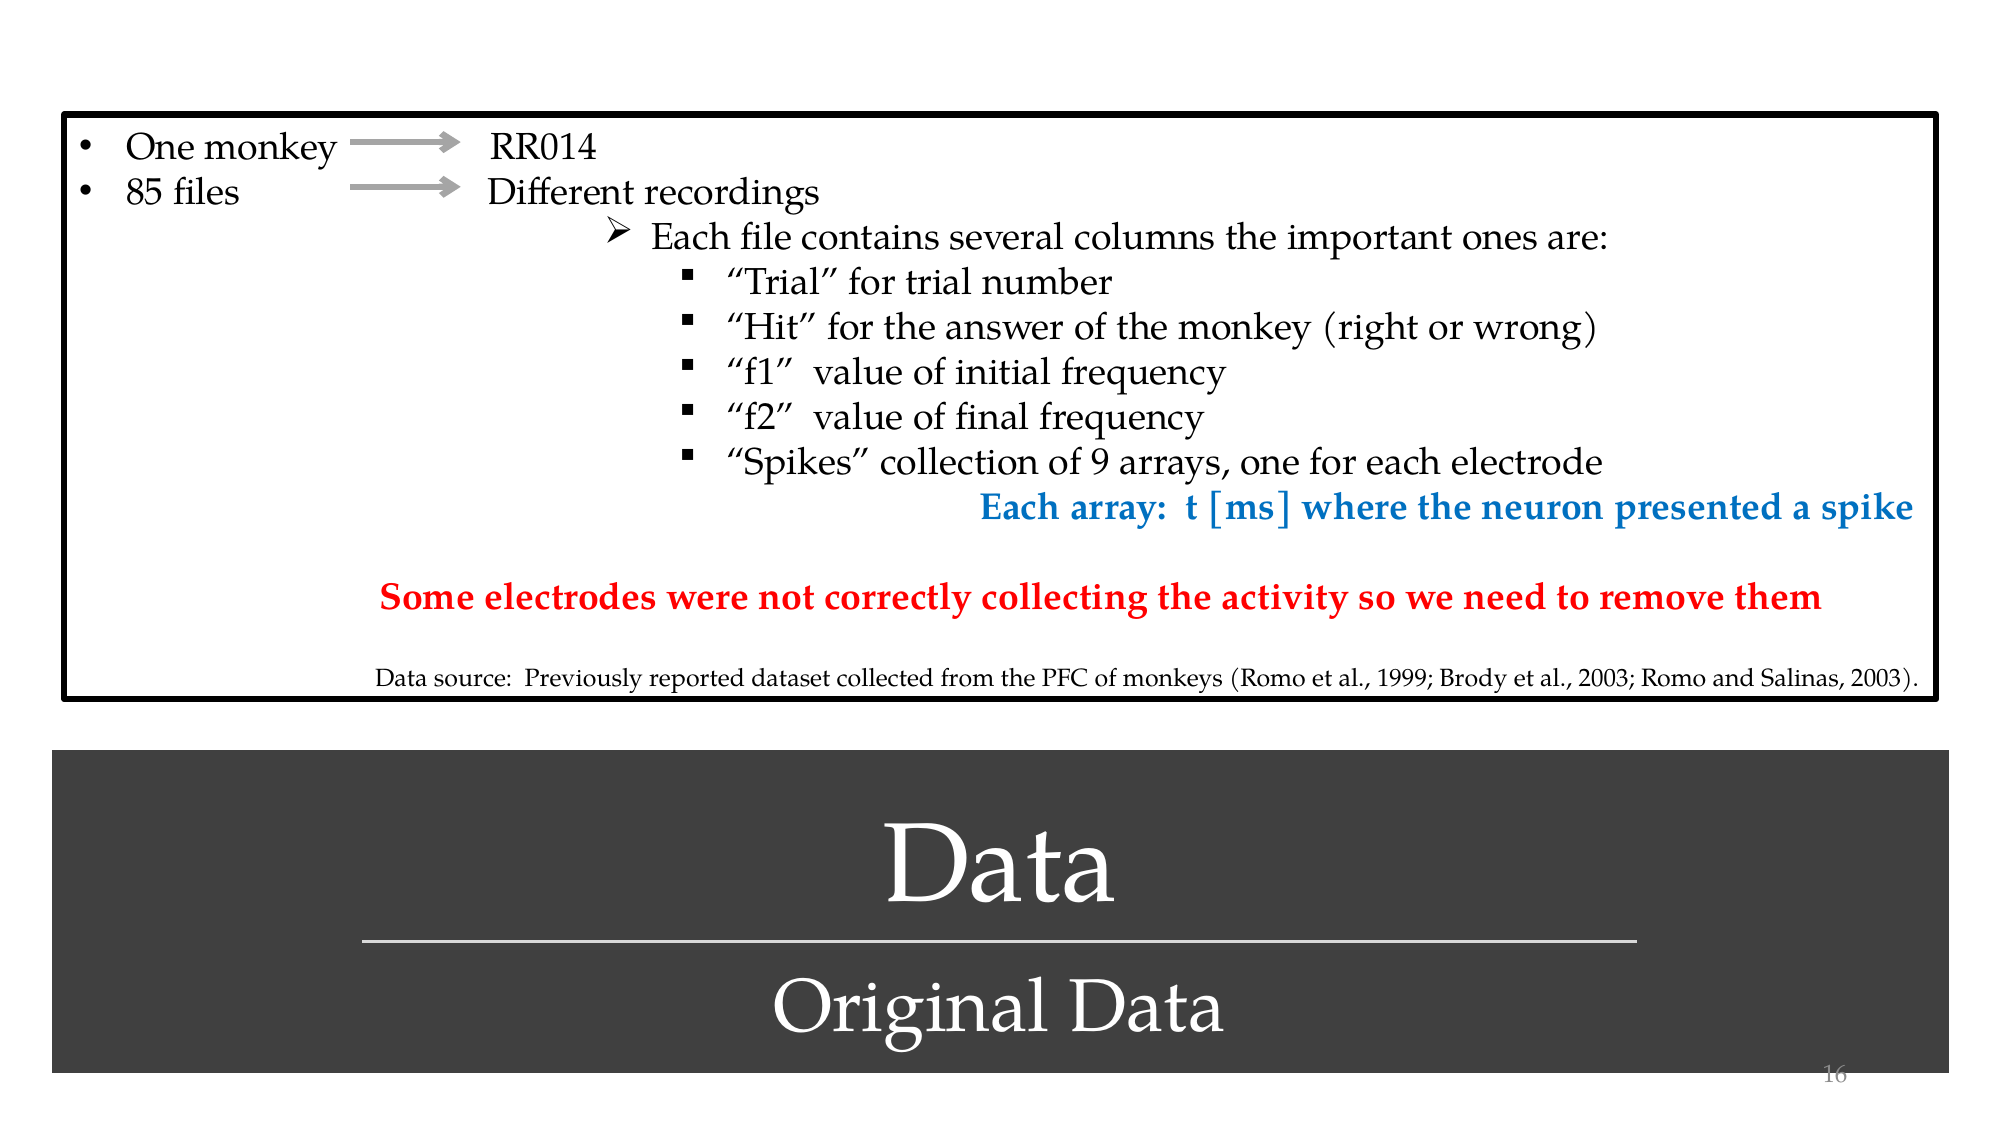

One monkey                RR014
85 files                          Different recordings
Each file contains several columns the important ones are:
“Trial” for trial number
“Hit” for the answer of the monkey (right or wrong)
“f1”  value of initial frequency
“f2”  value of final frequency
“Spikes” collection of 9 arrays, one for each electrode
		Each array:  t [ms] where the neuron presented a spike

	Some electrodes were not correctly collecting the activity so we need to remove them

Data source:  Previously reported dataset collected from the PFC of monkeys (Romo et al., 1999; Brody et al., 2003; Romo and Salinas, 2003).

# Data
Original Data
16